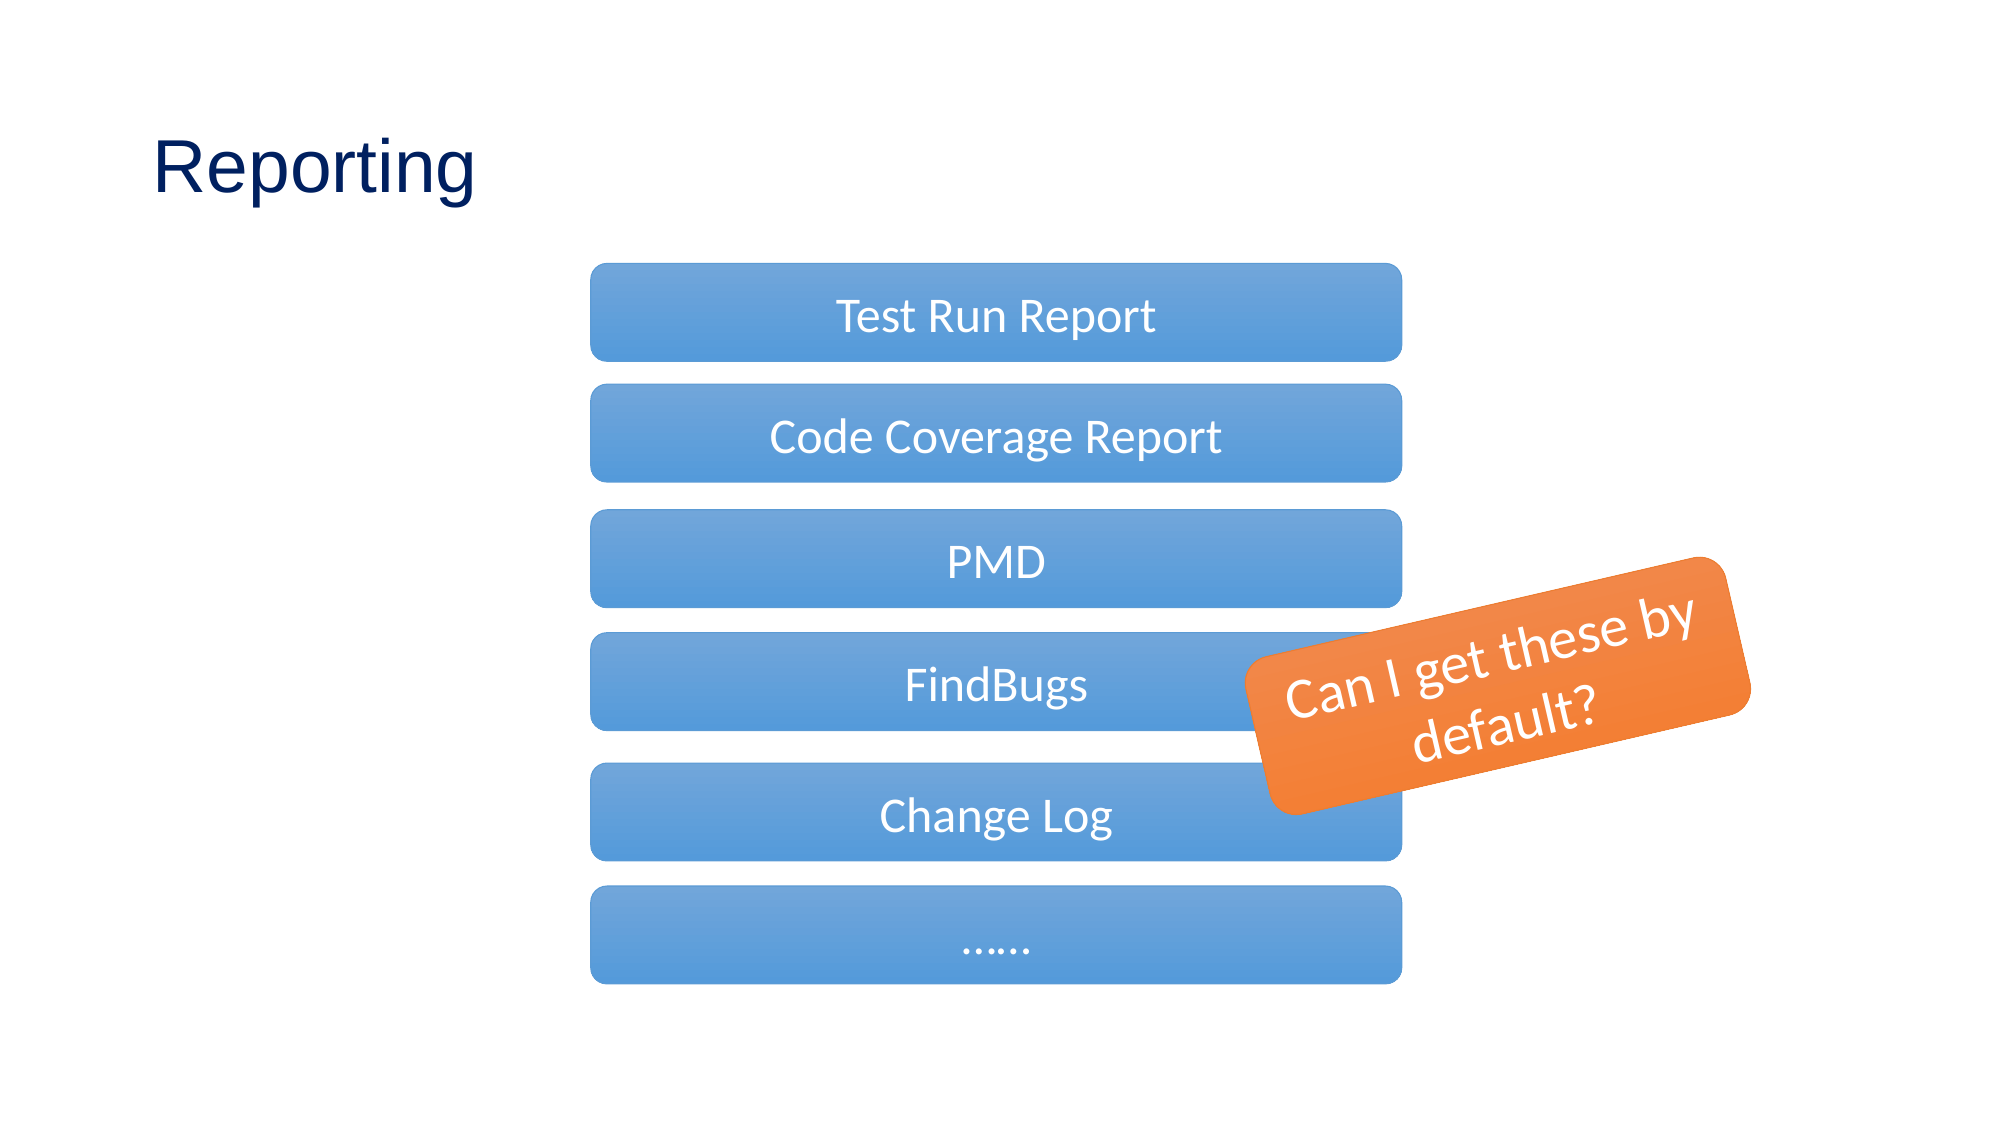

# Reporting
Test Run Report
Code Coverage Report
PMD
Can I get these by default?
FindBugs
Change Log
……